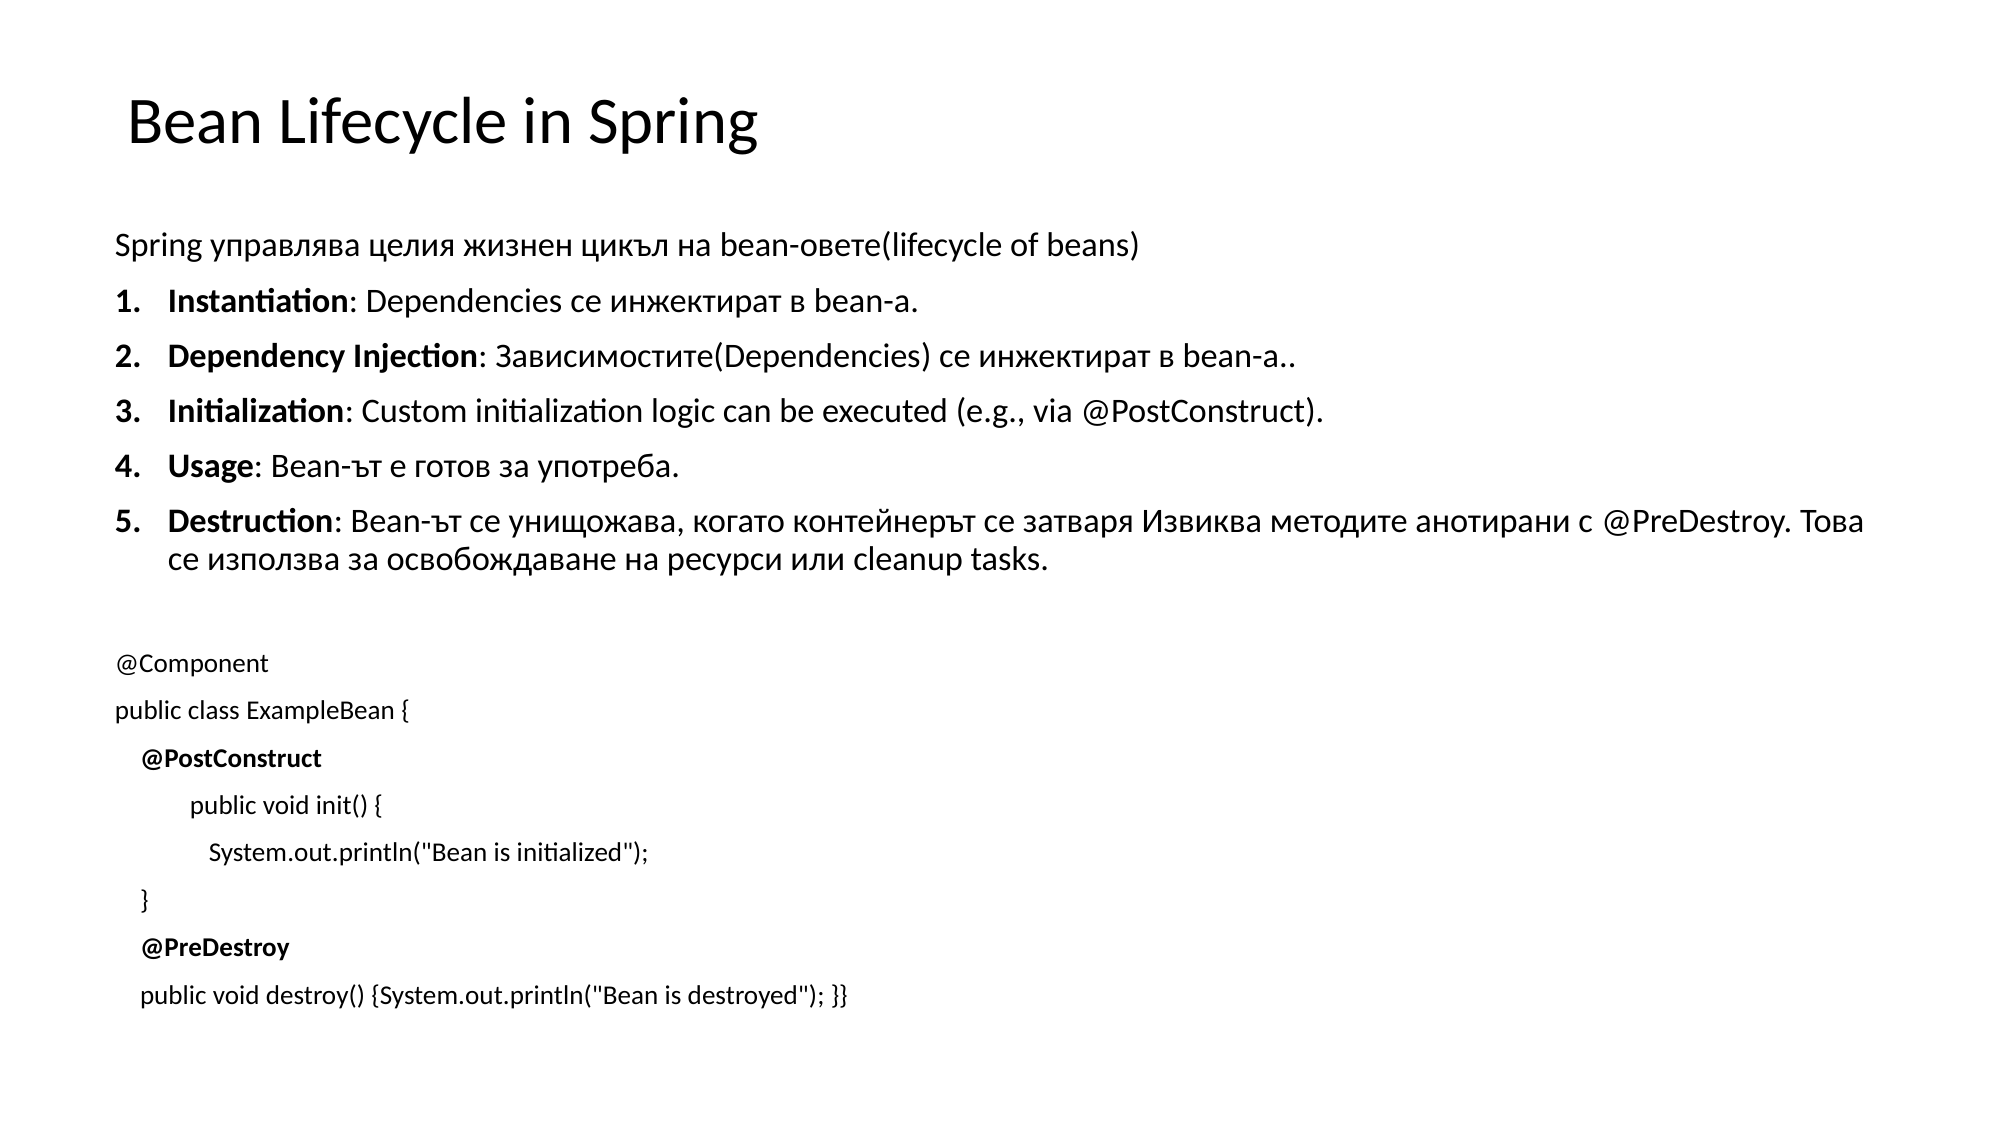

# Bean Lifecycle in Spring

Spring управлява целия жизнен цикъл на bean-овете(lifecycle of beans)
Instantiation: Dependencies се инжектират в bean-а.
Dependency Injection: Зависимостите(Dependencies) се инжектират в bean-а..
Initialization: Custom initialization logic can be executed (e.g., via @PostConstruct).
Usage: Bean-ът е готов за употреба.
Destruction: Bean-ът се унищожава, когато контейнерът се затваря Извиква методите анотирани с @PreDestroy. Това се използва за освобождаване на ресурси или cleanup tasks.

@Component
public class ExampleBean {
    @PostConstruct
            public void init() {
               System.out.println("Bean is initialized");
    }
    @PreDestroy
    public void destroy() {System.out.println("Bean is destroyed"); }}

23